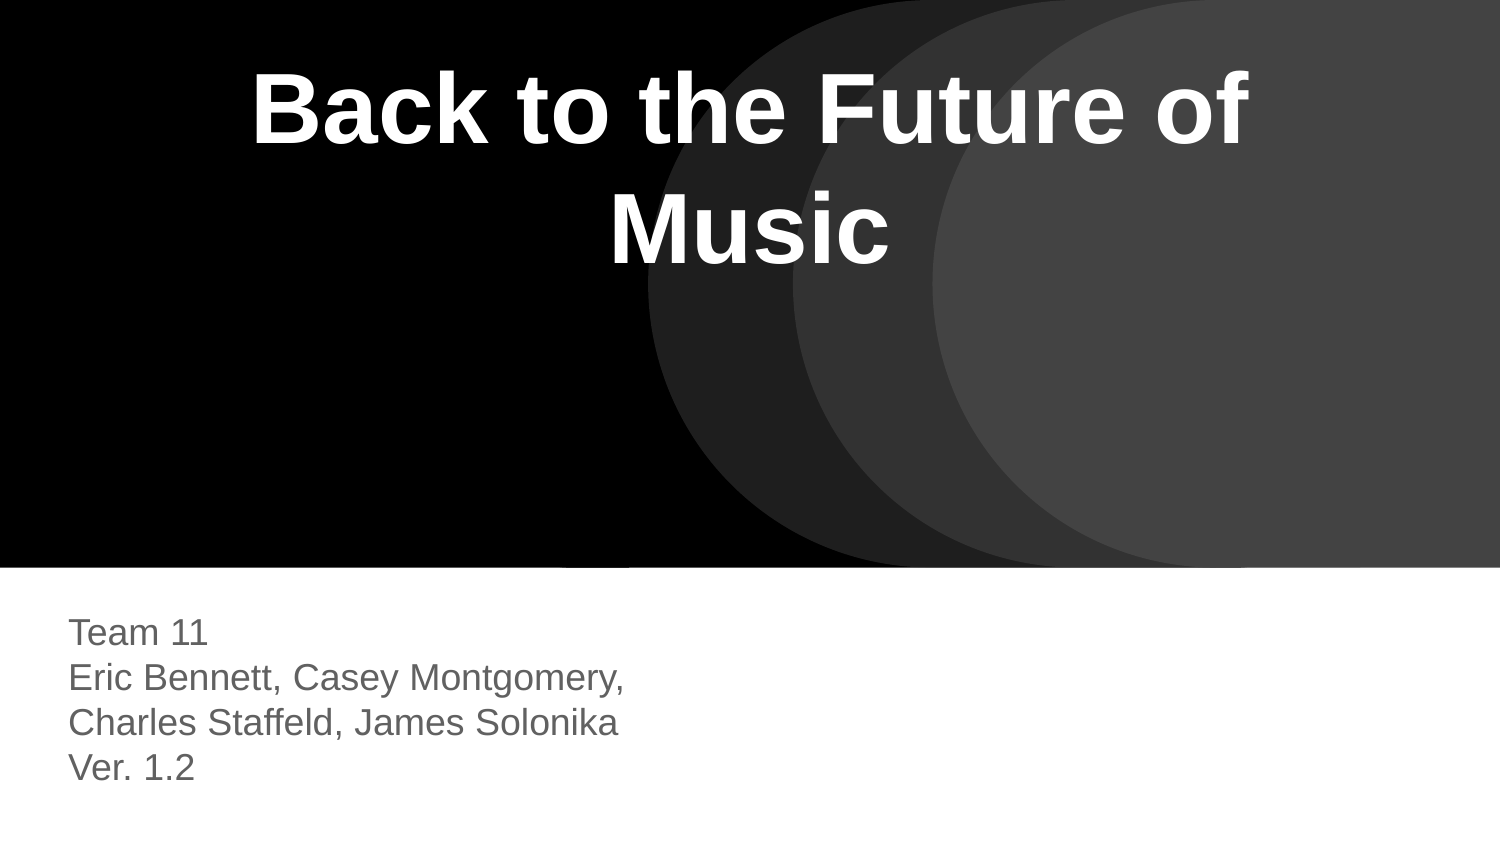

Back to the Future of Music
#
Team 11
Eric Bennett, Casey Montgomery,
Charles Staffeld, James Solonika
Ver. 1.2